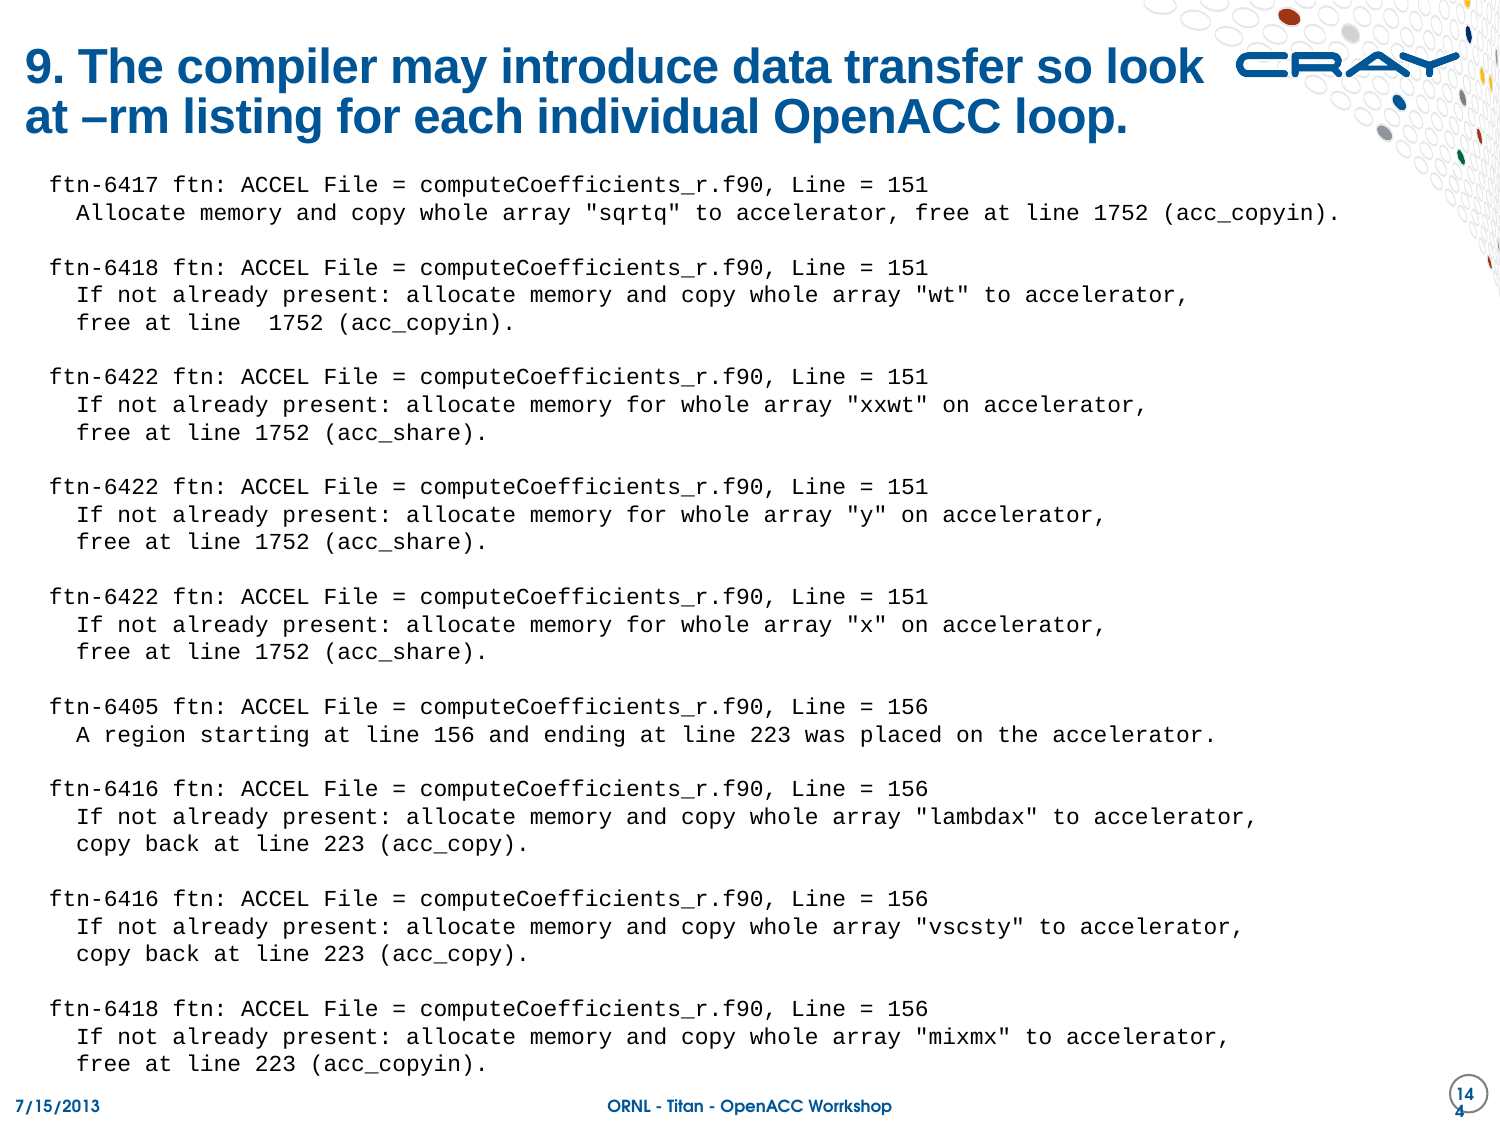

# 9. The compiler may introduce data transfer so look at –rm listing for each individual OpenACC loop.
ftn-6417 ftn: ACCEL File = computeCoefficients_r.f90, Line = 151
  Allocate memory and copy whole array "sqrtq" to accelerator, free at line 1752 (acc_copyin).

ftn-6418 ftn: ACCEL File = computeCoefficients_r.f90, Line = 151
  If not already present: allocate memory and copy whole array "wt" to accelerator,
  free at line  1752 (acc_copyin).

ftn-6422 ftn: ACCEL File = computeCoefficients_r.f90, Line = 151
  If not already present: allocate memory for whole array "xxwt" on accelerator,
  free at line 1752 (acc_share).

ftn-6422 ftn: ACCEL File = computeCoefficients_r.f90, Line = 151
  If not already present: allocate memory for whole array "y" on accelerator,
  free at line 1752 (acc_share).

ftn-6422 ftn: ACCEL File = computeCoefficients_r.f90, Line = 151
  If not already present: allocate memory for whole array "x" on accelerator,
  free at line 1752 (acc_share).

ftn-6405 ftn: ACCEL File = computeCoefficients_r.f90, Line = 156
  A region starting at line 156 and ending at line 223 was placed on the accelerator.

ftn-6416 ftn: ACCEL File = computeCoefficients_r.f90, Line = 156
  If not already present: allocate memory and copy whole array "lambdax" to accelerator,
  copy back at line 223 (acc_copy).

ftn-6416 ftn: ACCEL File = computeCoefficients_r.f90, Line = 156
  If not already present: allocate memory and copy whole array "vscsty" to accelerator,
  copy back at line 223 (acc_copy).

ftn-6418 ftn: ACCEL File = computeCoefficients_r.f90, Line = 156
  If not already present: allocate memory and copy whole array "mixmx" to accelerator,
  free at line 223 (acc_copyin).

144
7/15/2013
ORNL - Titan - OpenACC Worrkshop